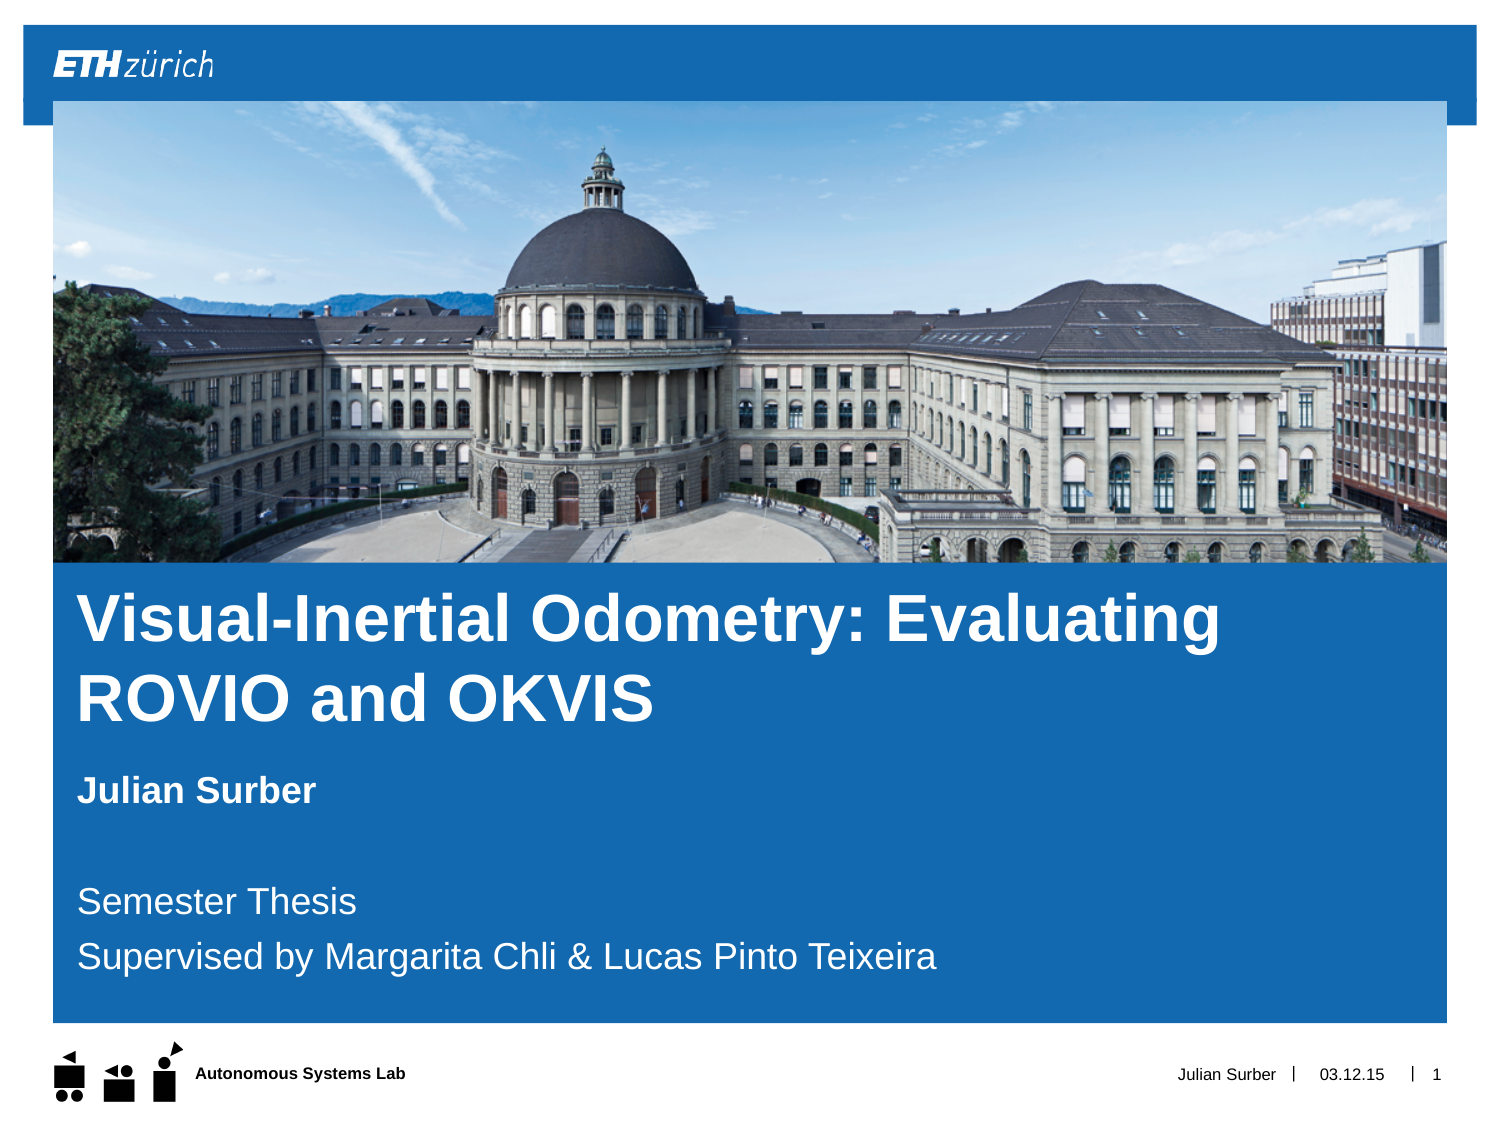

# Visual-Inertial Odometry: Evaluating ROVIO and OKVIS
Julian Surber

Semester Thesis
Supervised by Margarita Chli & Lucas Pinto Teixeira
Julian Surber
03.12.15
1